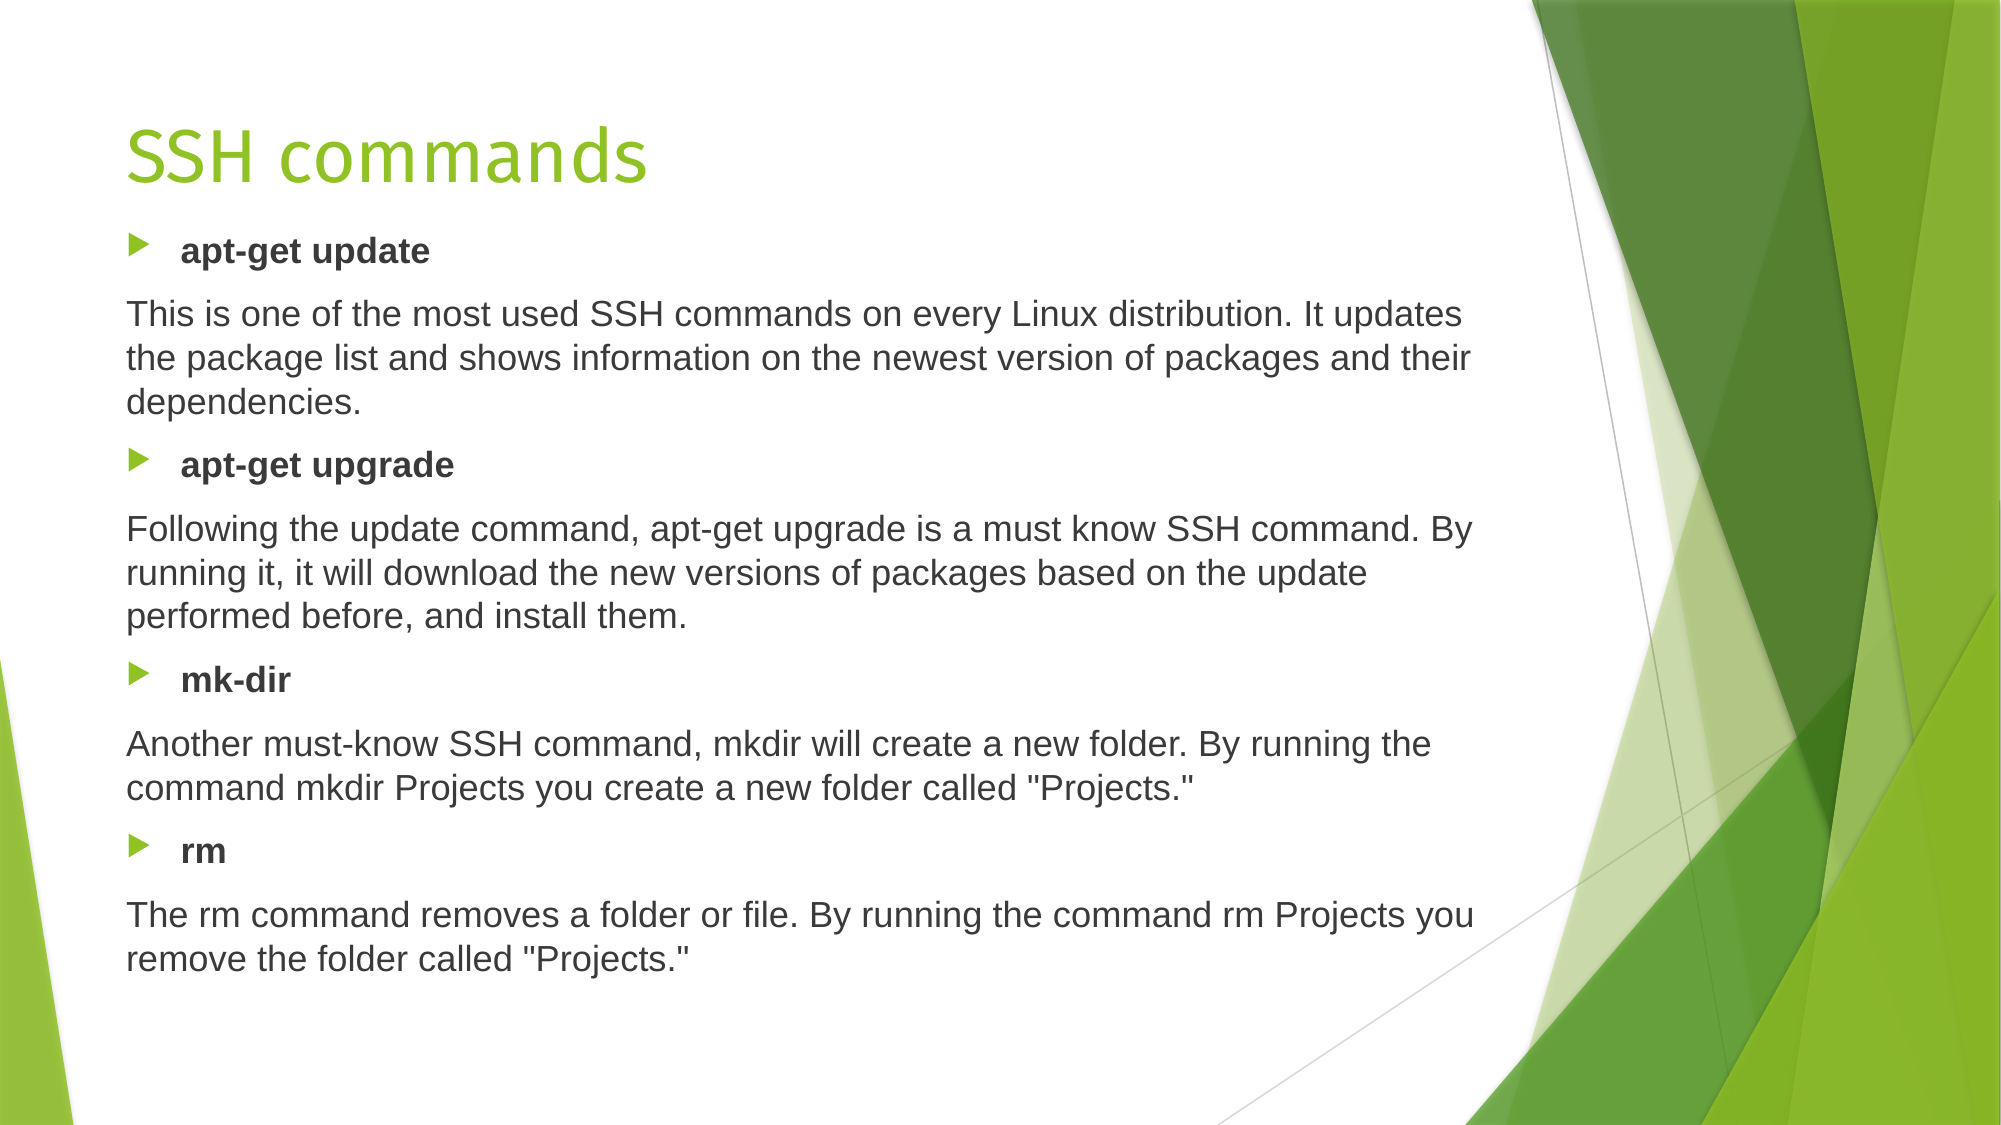

# SSH commands
apt-get update
This is one of the most used SSH commands on every Linux distribution. It updates the package list and shows information on the newest version of packages and their dependencies.
apt-get upgrade
Following the update command, apt-get upgrade is a must know SSH command. By running it, it will download the new versions of packages based on the update performed before, and install them.
mk-dir
Another must-know SSH command, mkdir will create a new folder. By running the command mkdir Projects you create a new folder called "Projects."
rm
The rm command removes a folder or file. By running the command rm Projects you remove the folder called "Projects."